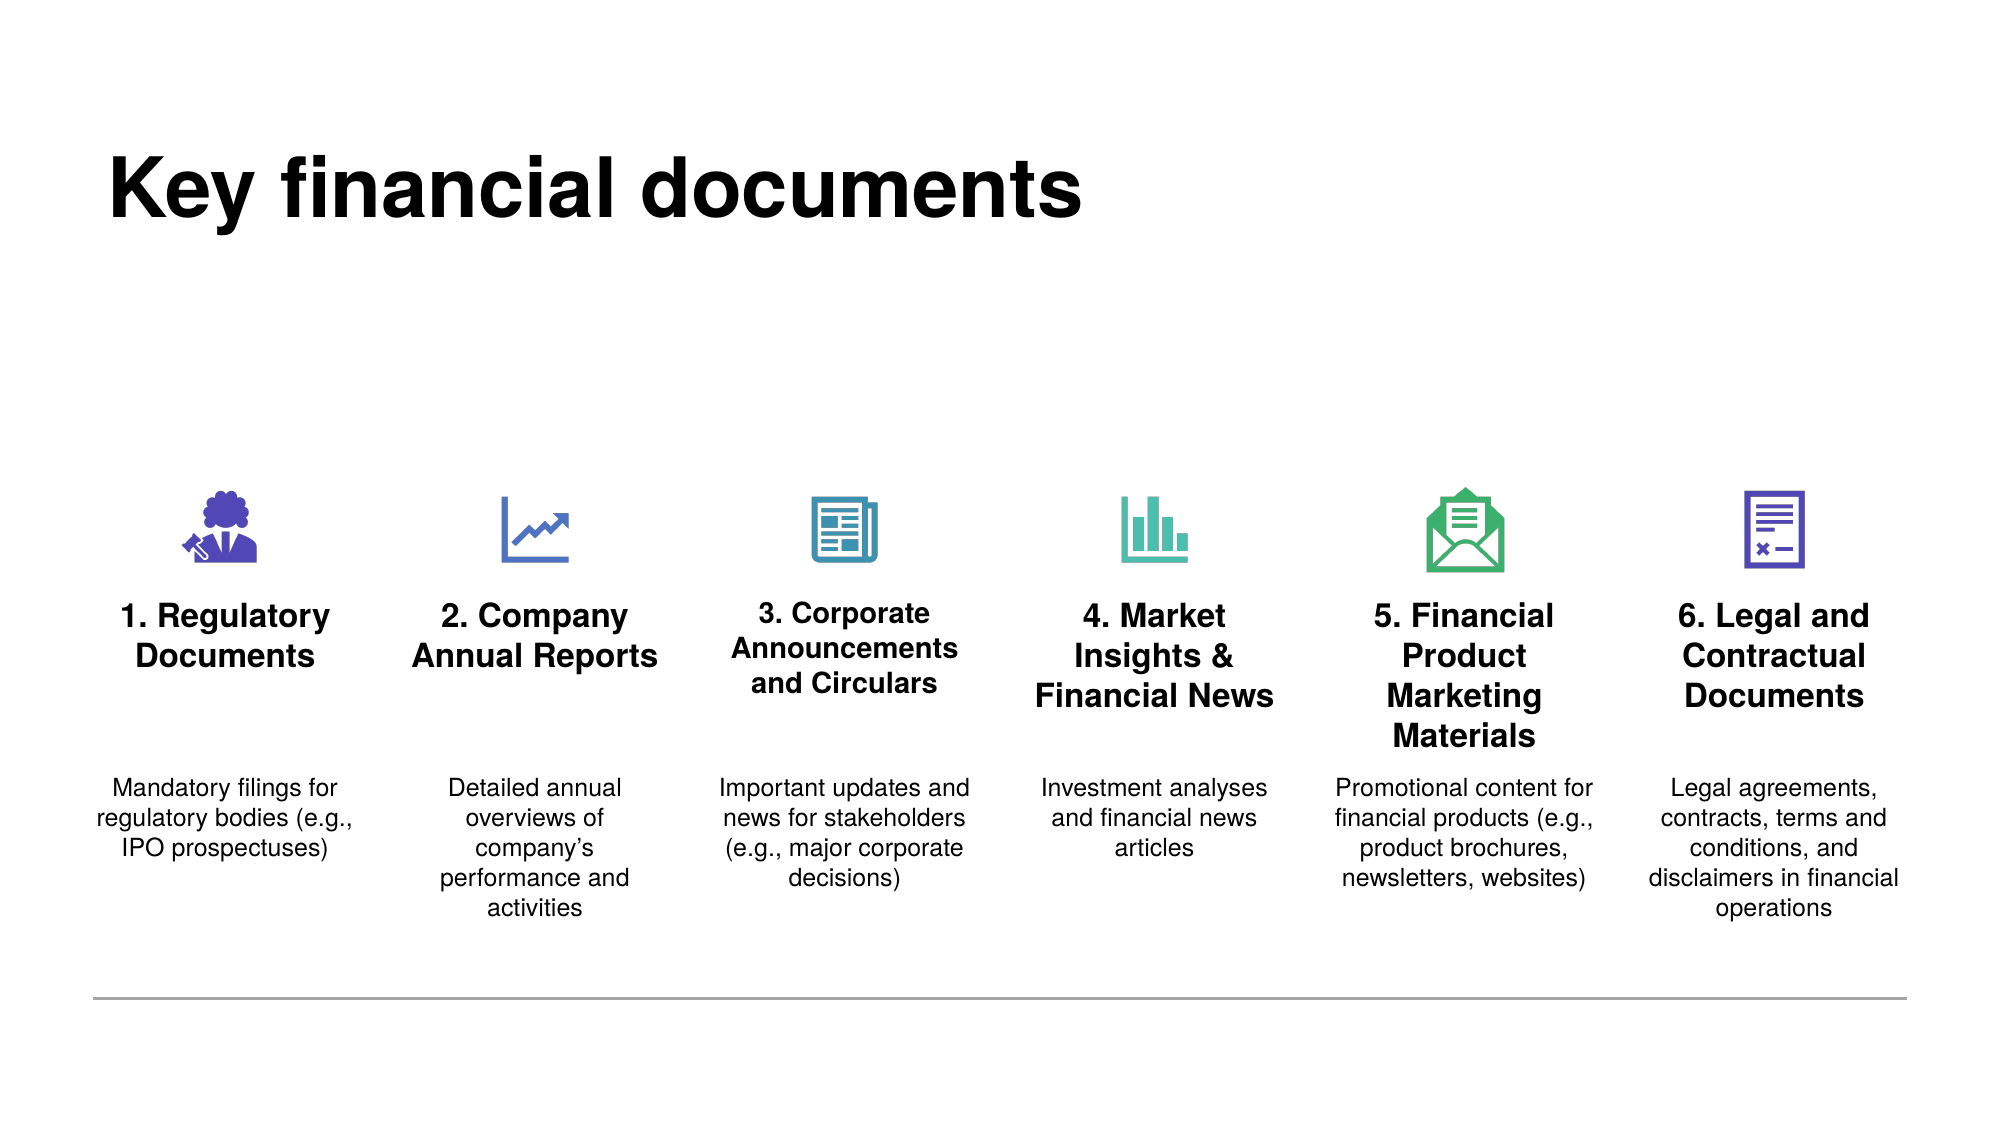

# Key financial documents
1. Regulatory Documents
Mandatory filings for regulatory bodies (e.g., IPO prospectuses)
2. Company Annual Reports
Detailed annual overviews of company’s performance and activities
3. Corporate Announcements and Circulars
Important updates and news for stakeholders (e.g., major corporate decisions)
4. Market Insights & Financial News
Investment analyses and financial news articles
5. Financial Product Marketing Materials
Promotional content for financial products (e.g., product brochures, newsletters, websites)
6. Legal and Contractual Documents
Legal agreements, contracts, terms and conditions, and disclaimers in financial operations
Artificial Intelligence and Financial Translation (Sai-cheong Siu, September 2023)